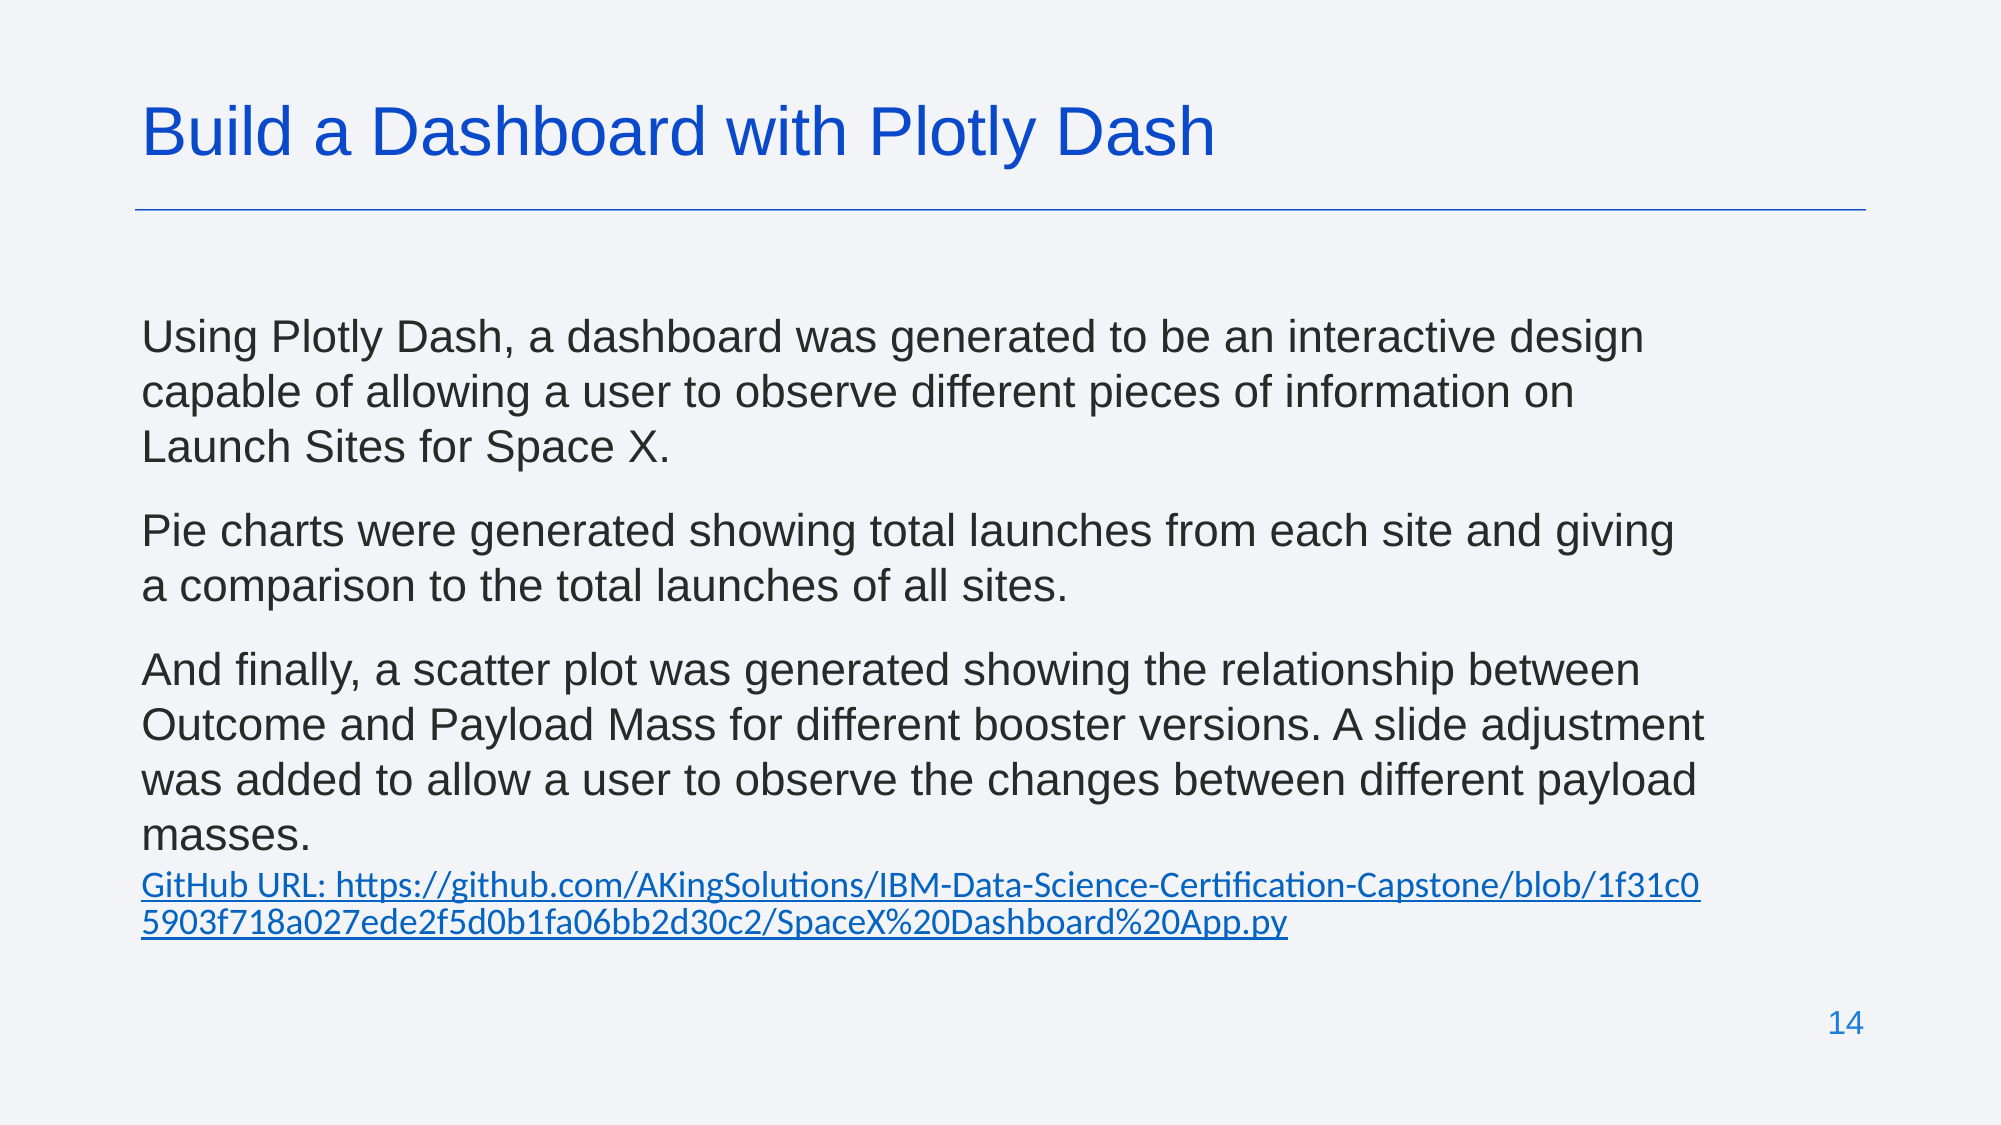

Build a Dashboard with Plotly Dash
Using Plotly Dash, a dashboard was generated to be an interactive design capable of allowing a user to observe different pieces of information on Launch Sites for Space X.
Pie charts were generated showing total launches from each site and giving a comparison to the total launches of all sites.
And finally, a scatter plot was generated showing the relationship between Outcome and Payload Mass for different booster versions. A slide adjustment was added to allow a user to observe the changes between different payload masses.
GitHub URL: https://github.com/AKingSolutions/IBM-Data-Science-Certification-Capstone/blob/1f31c05903f718a027ede2f5d0b1fa06bb2d30c2/SpaceX%20Dashboard%20App.py

14